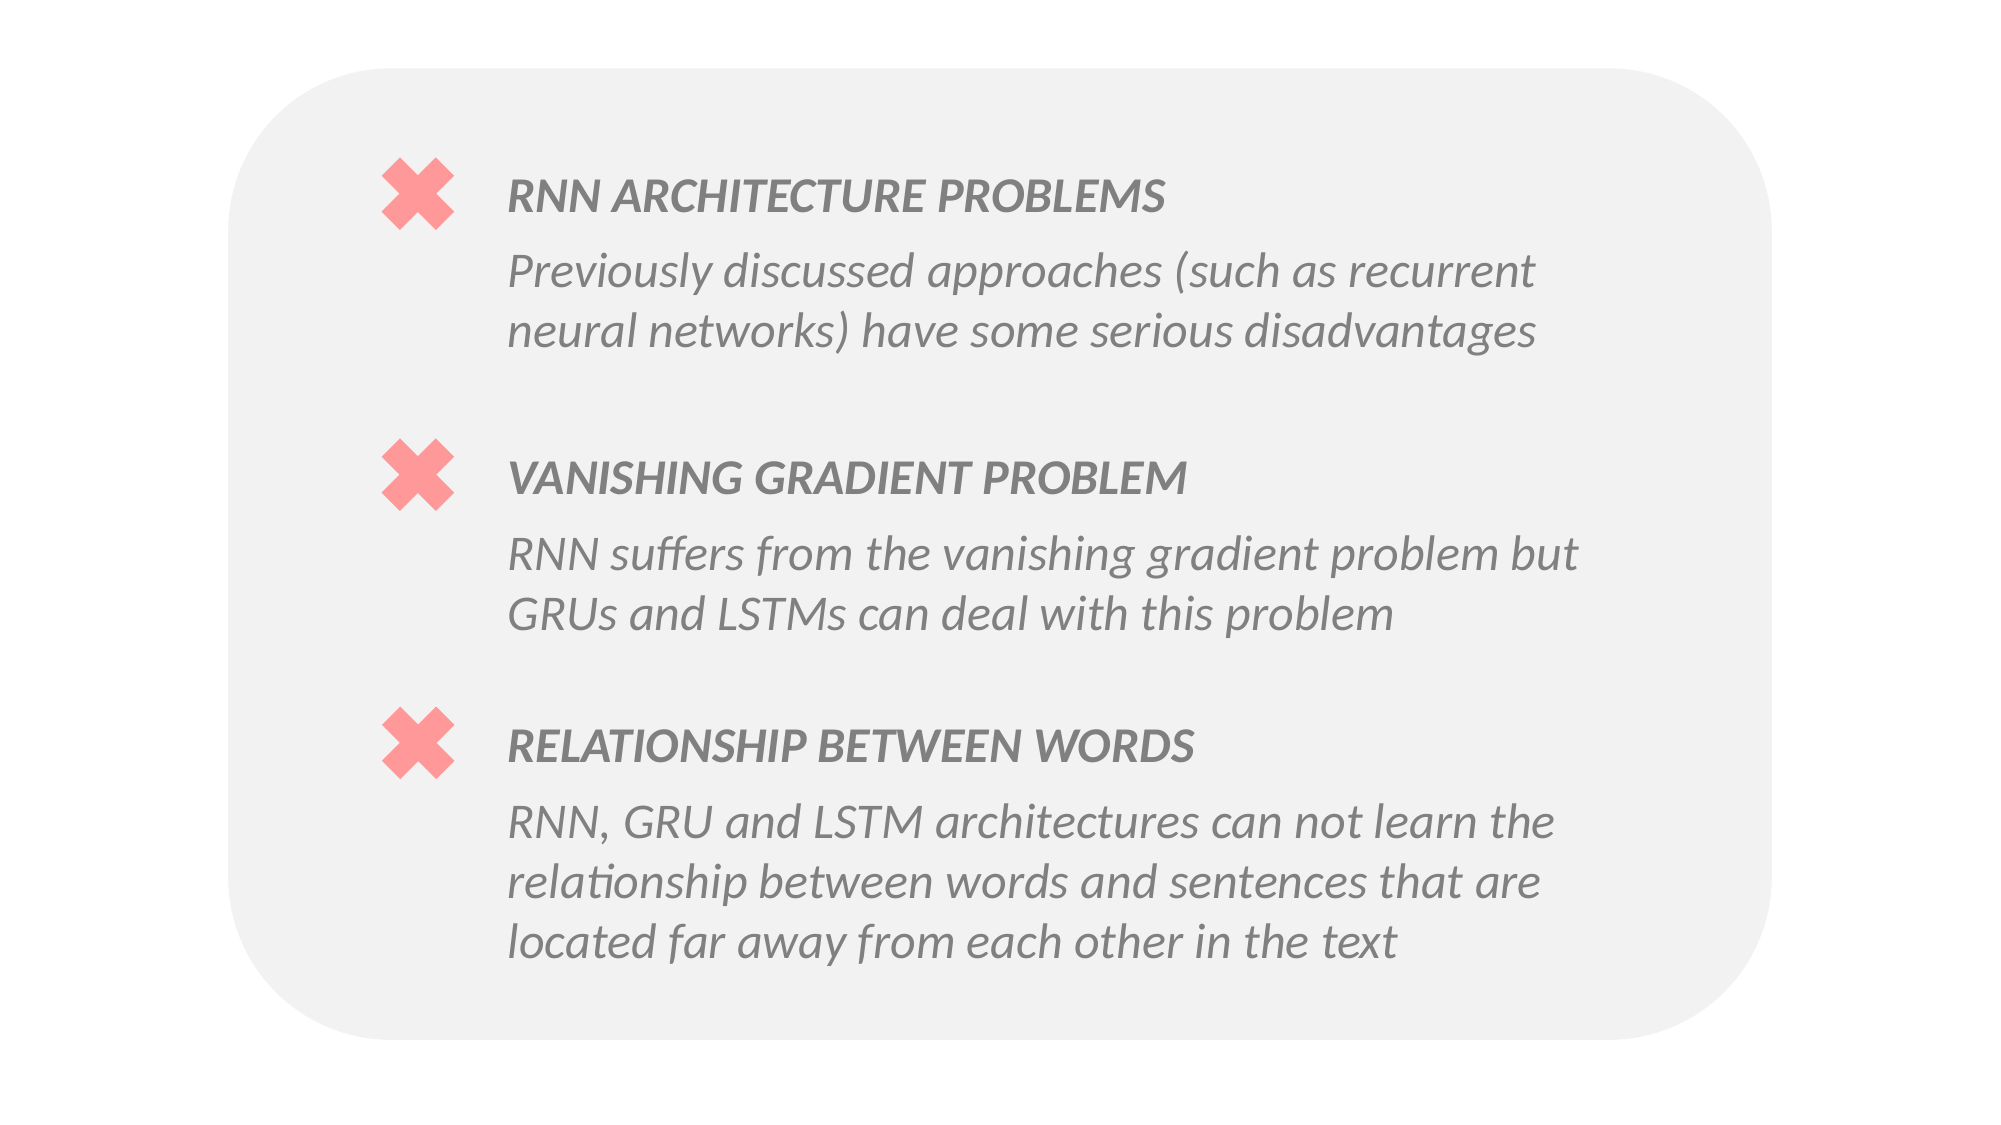

RNN ARCHITECTURE PROBLEMS
Previously discussed approaches (such as recurrent neural networks) have some serious disadvantages

VANISHING GRADIENT PROBLEM
RNN suffers from the vanishing gradient problem but GRUs and LSTMs can deal with this problem

RELATIONSHIP BETWEEN WORDS
RNN, GRU and LSTM architectures can not learn the relationship between words and sentences that are located far away from each other in the text